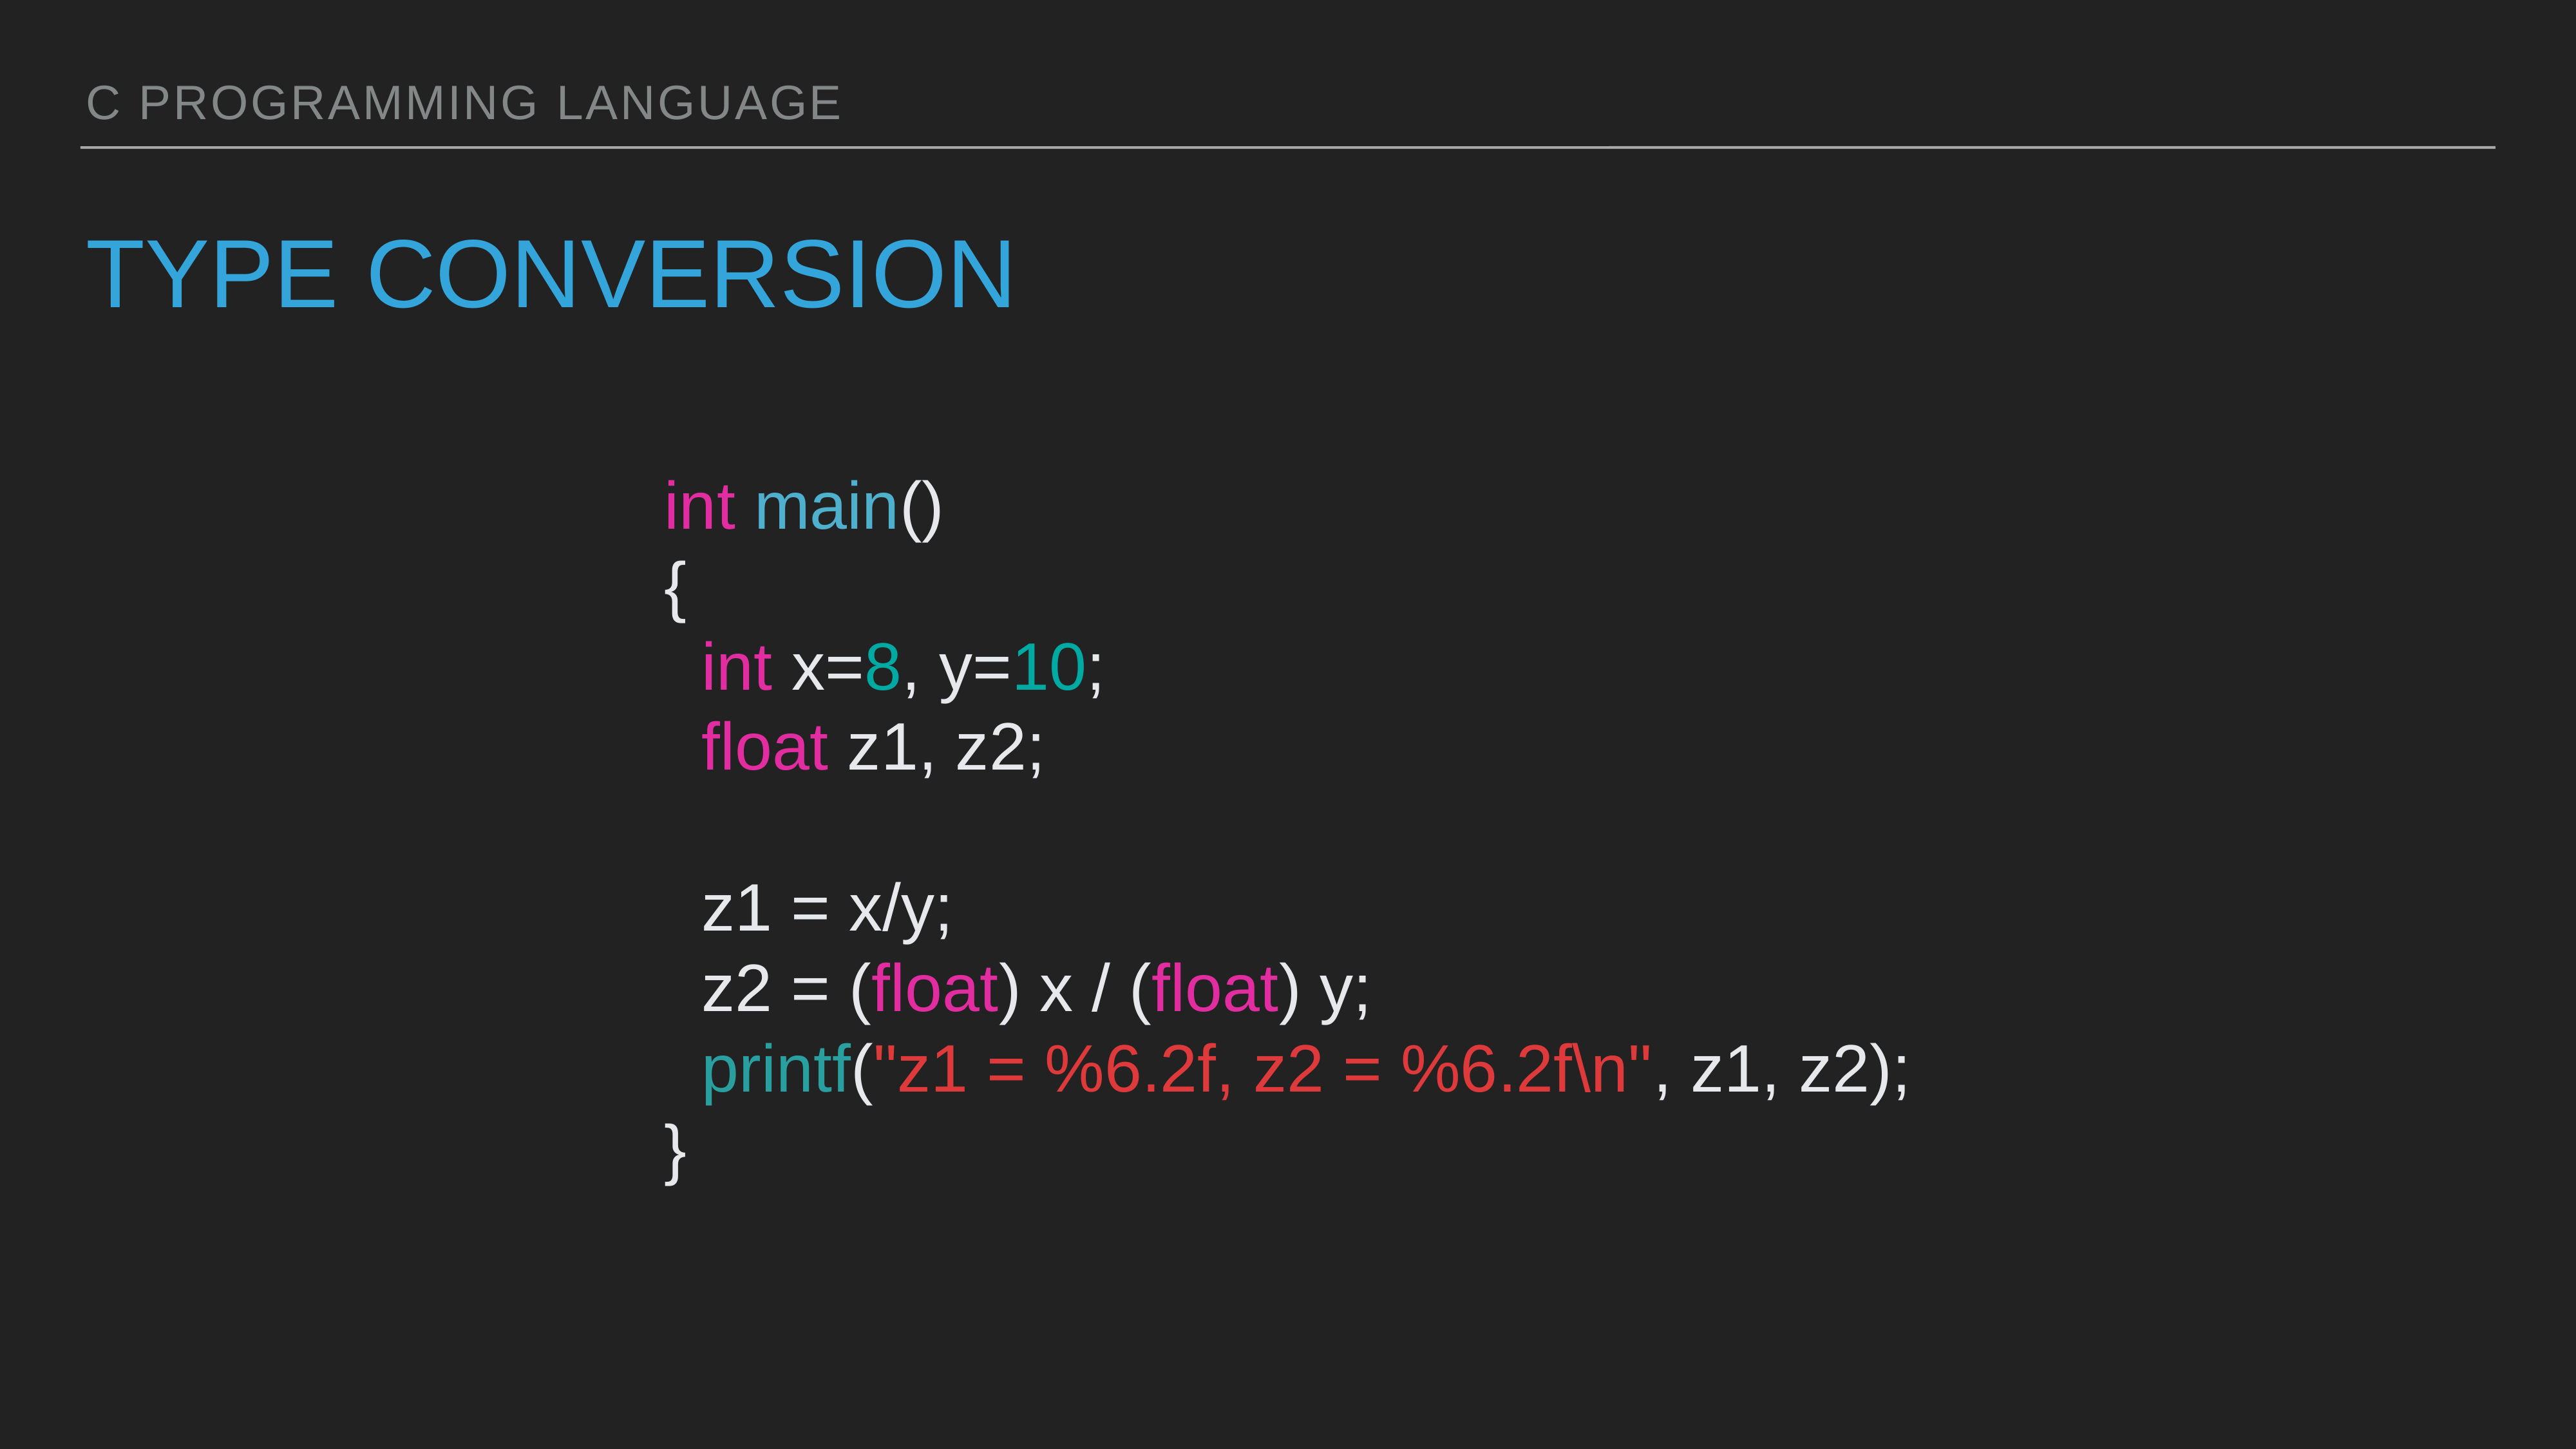

C programming language
# Type conversion
int main()
{
  int x=8, y=10;
  float z1, z2;

  z1 = x/y;
  z2 = (float) x / (float) y;
  printf("z1 = %6.2f, z2 = %6.2f\n", z1, z2);
}